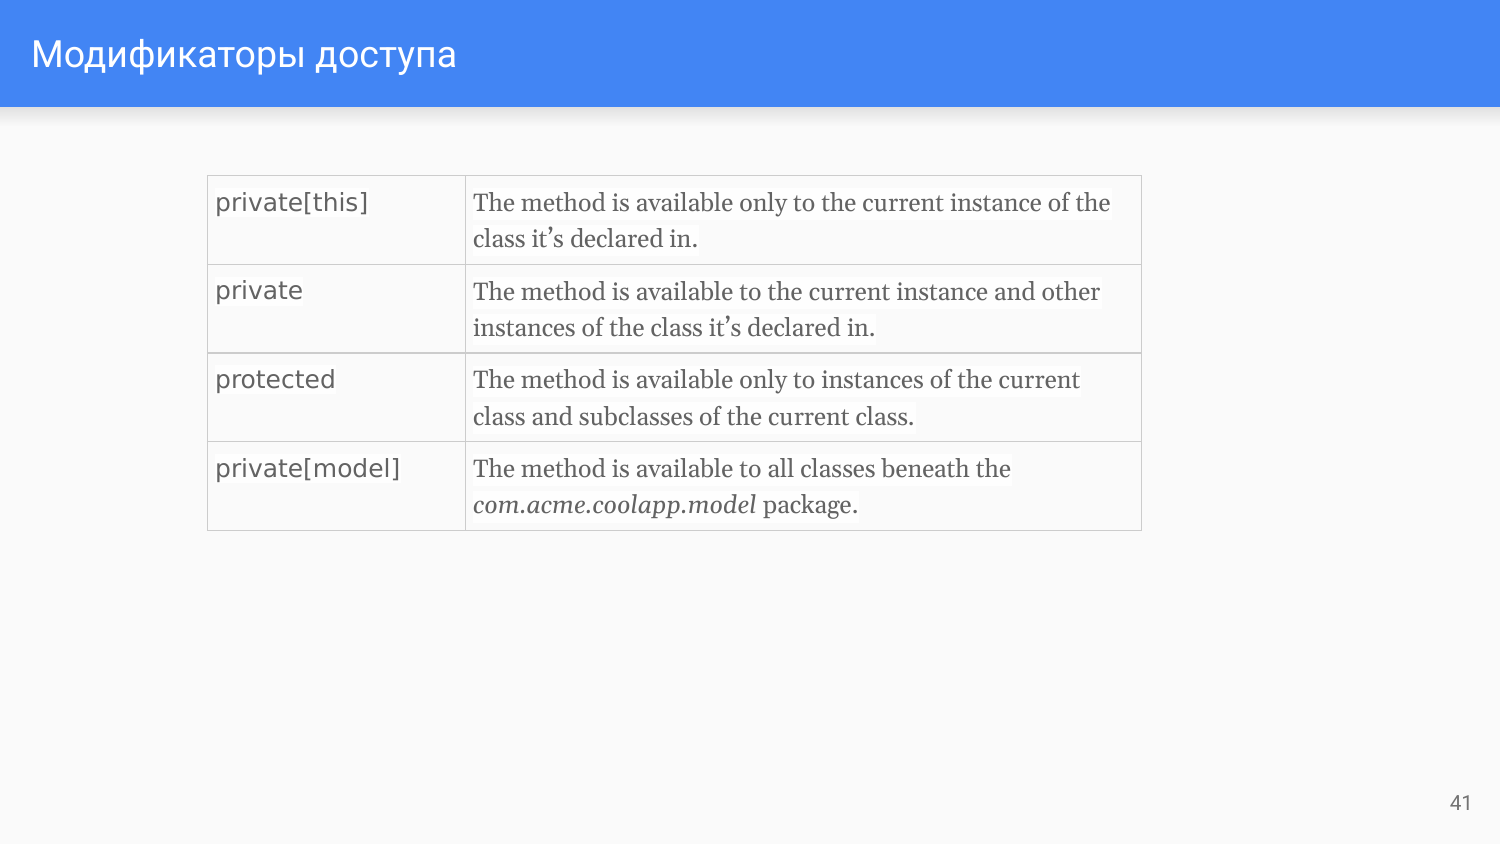

# Модификаторы доступа
| private[this] | The method is available only to the current instance of the class it’s declared in. |
| --- | --- |
| private | The method is available to the current instance and other instances of the class it’s declared in. |
| protected | The method is available only to instances of the current class and subclasses of the current class. |
| private[model] | The method is available to all classes beneath the com.acme.coolapp.model package. |
41